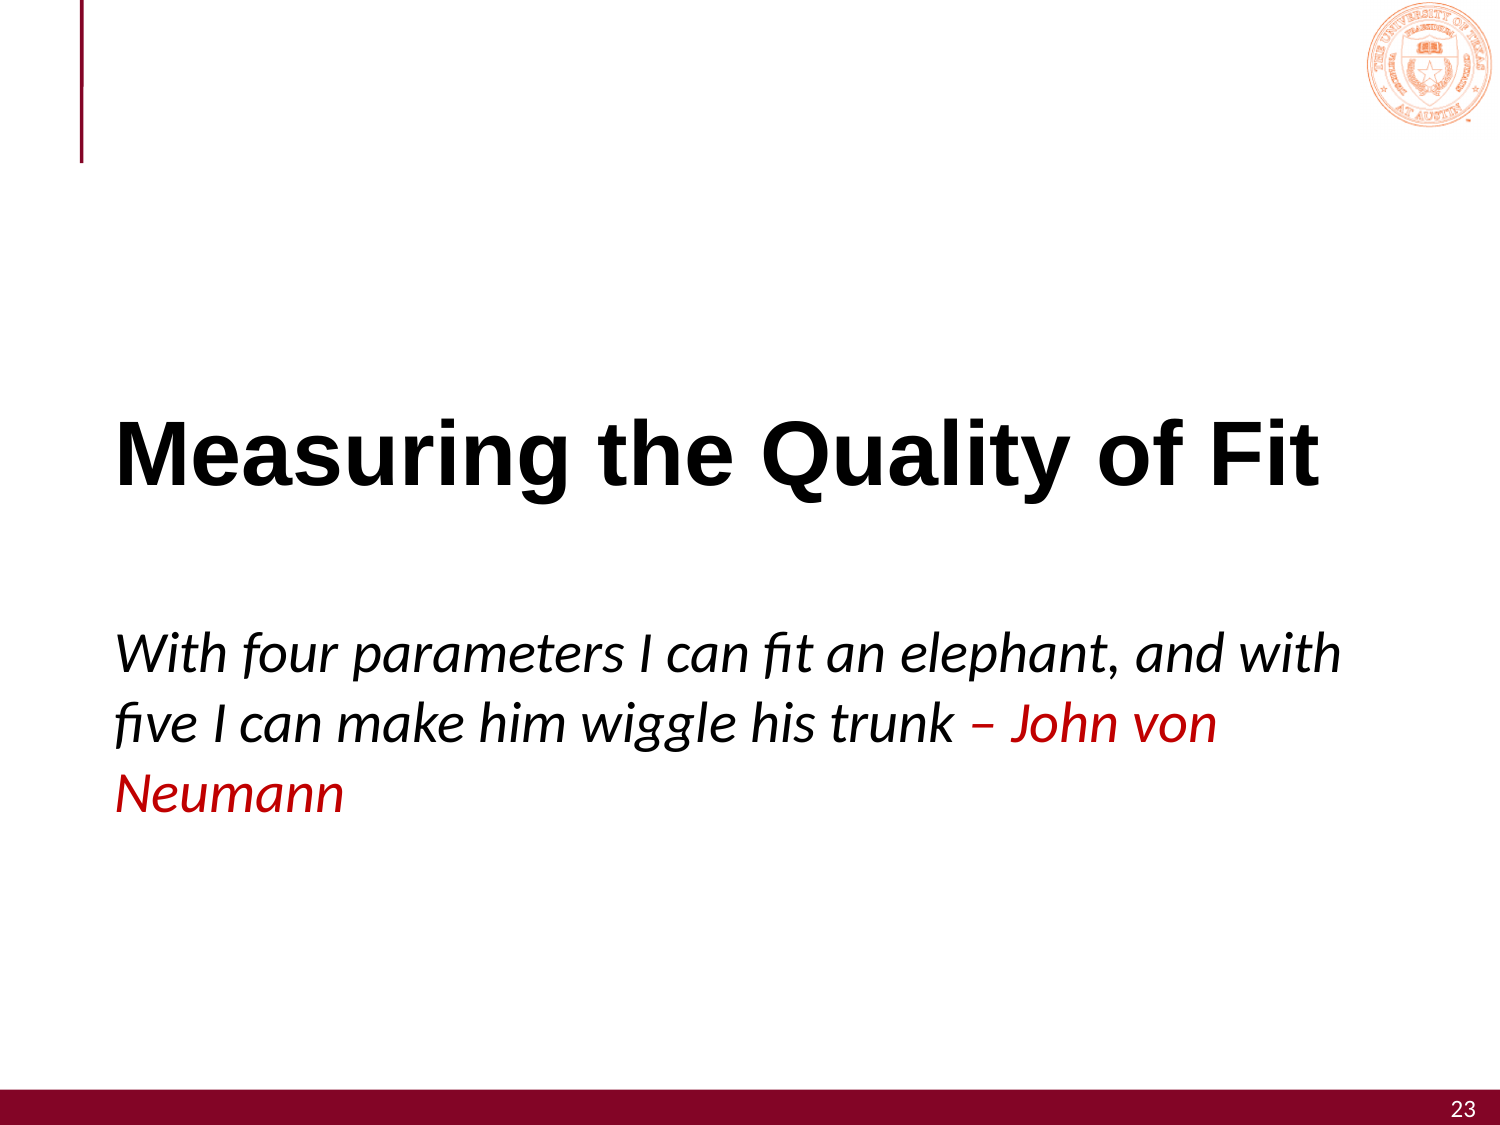

# Measuring the Quality of Fit With four parameters I can fit an elephant, and with five I can make him wiggle his trunk – John von Neumann
23